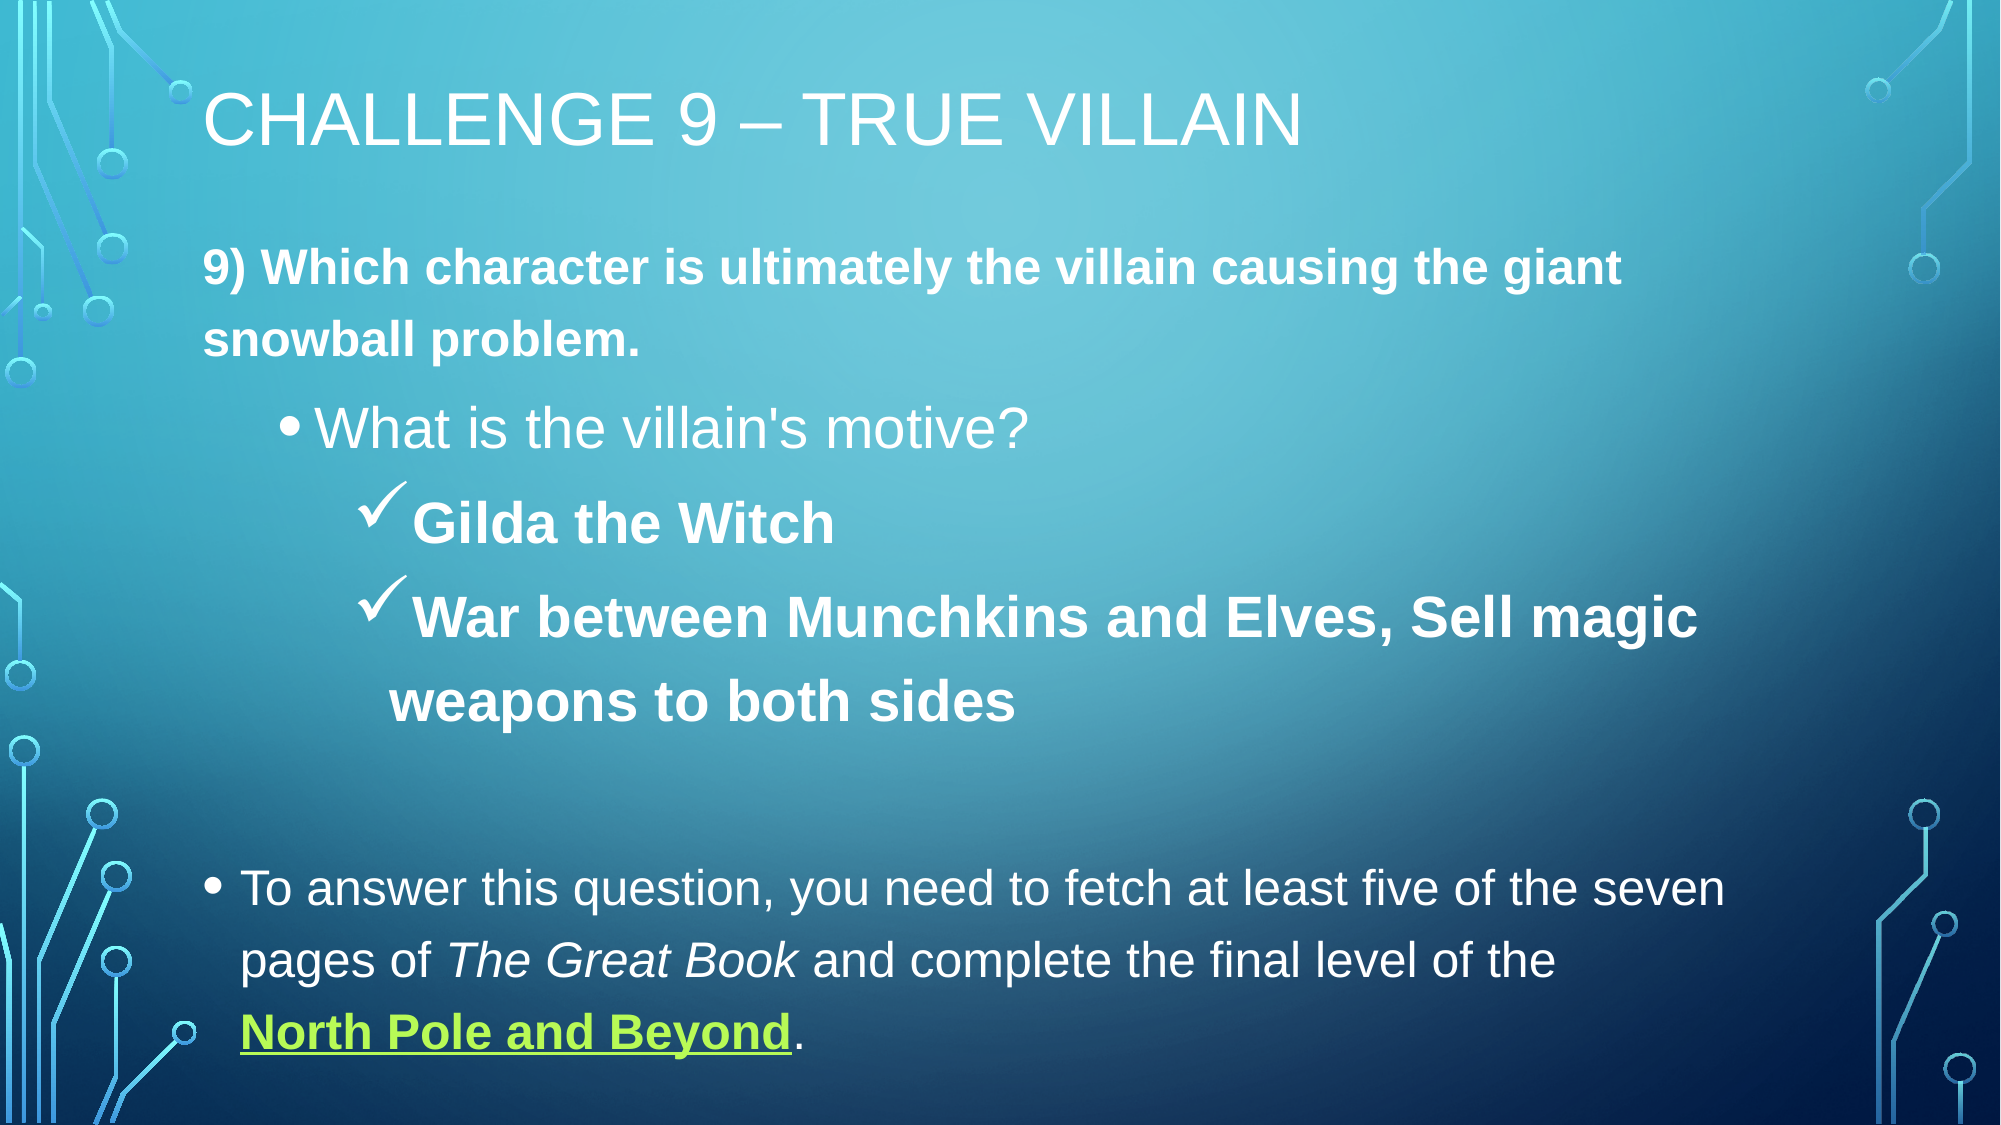

# Challenge 9 – true villain
9) Which character is ultimately the villain causing the giant snowball problem.
What is the villain's motive?
Gilda the Witch
War between Munchkins and Elves, Sell magic weapons to both sides

To answer this question, you need to fetch at least five of the seven pages of The Great Book and complete the final level of the North Pole and Beyond.